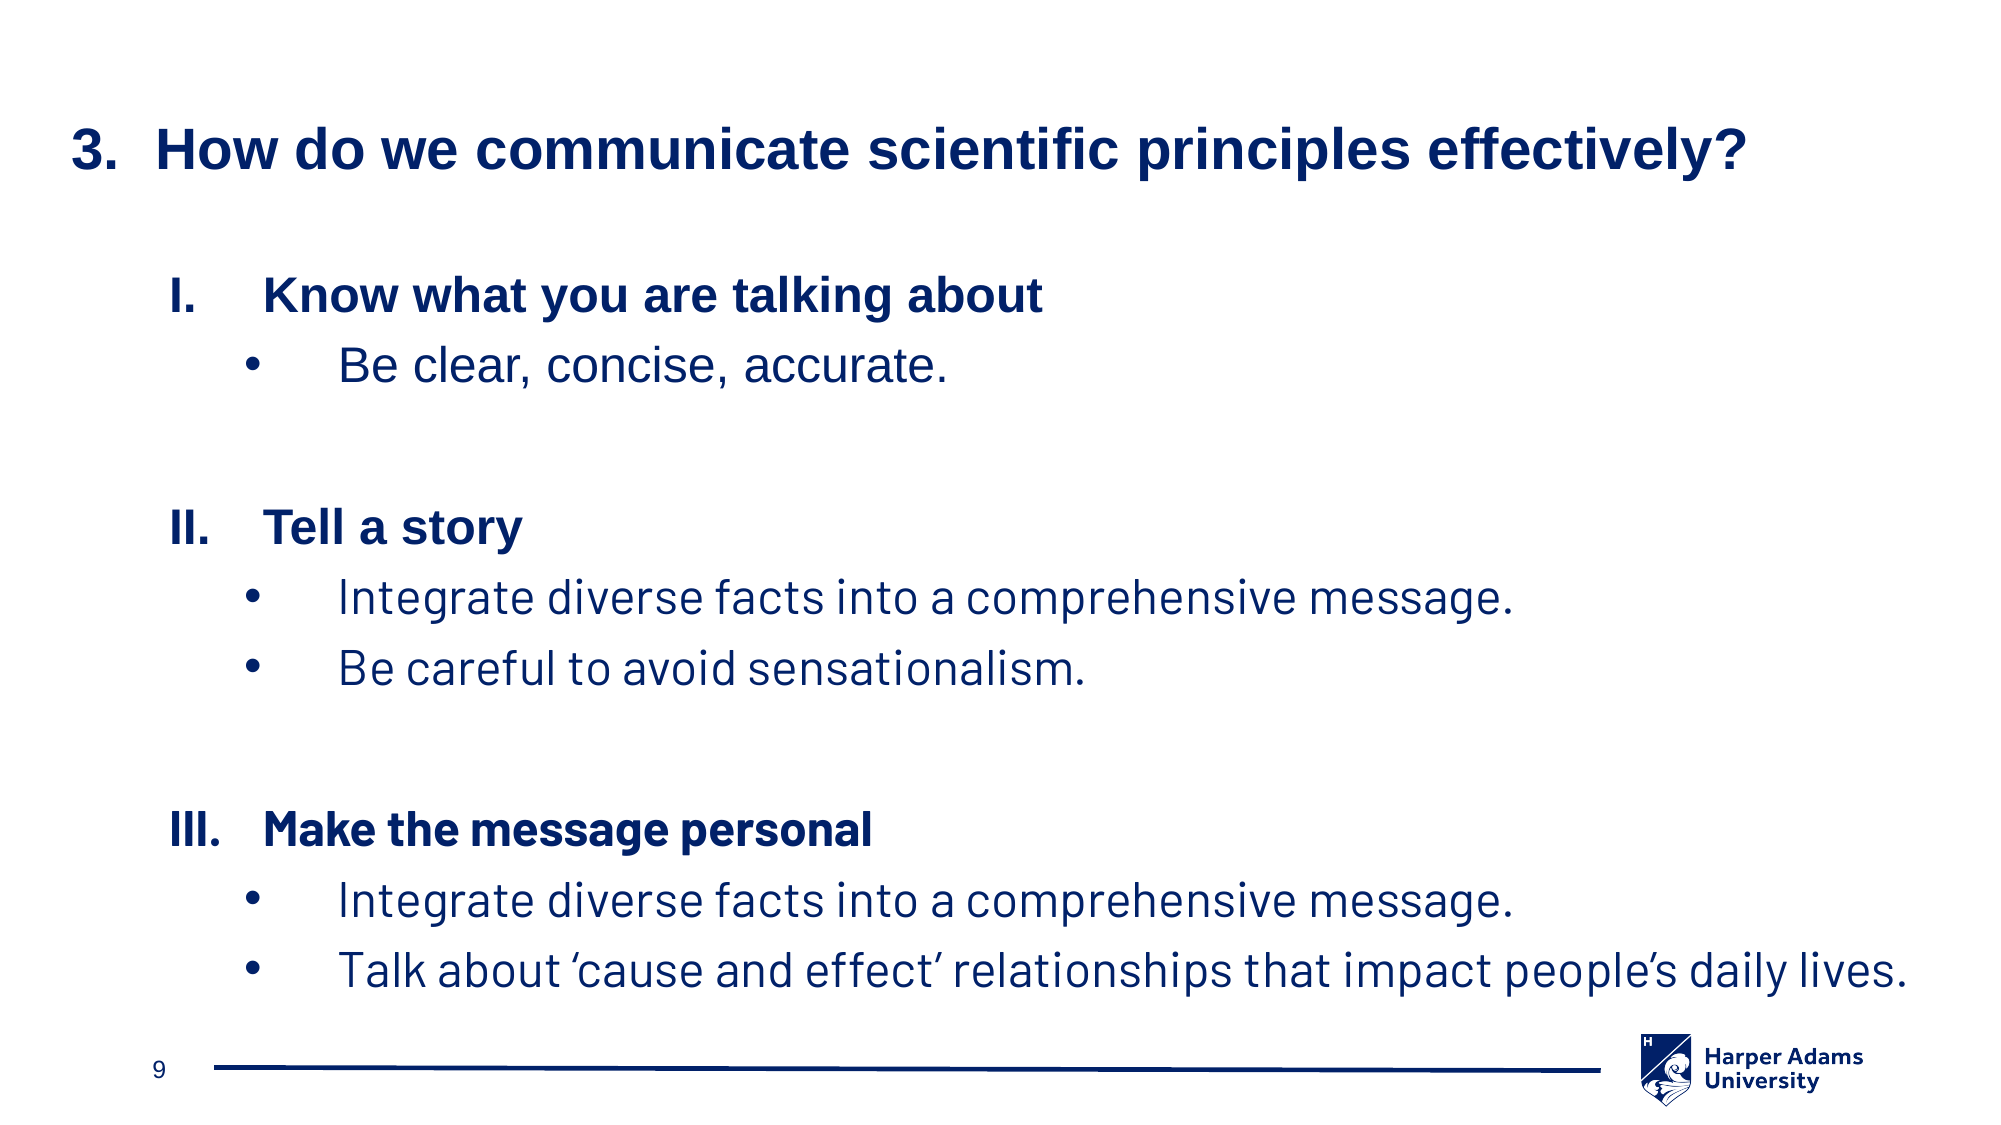

How do we communicate scientific principles effectively?

Know what you are talking about
Be clear, concise, accurate.

Tell a story
Integrate diverse facts into a comprehensive message.
Be careful to avoid sensationalism.

Make the message personal
Integrate diverse facts into a comprehensive message.
Talk about ‘cause and effect’ relationships that impact people’s daily lives.

9